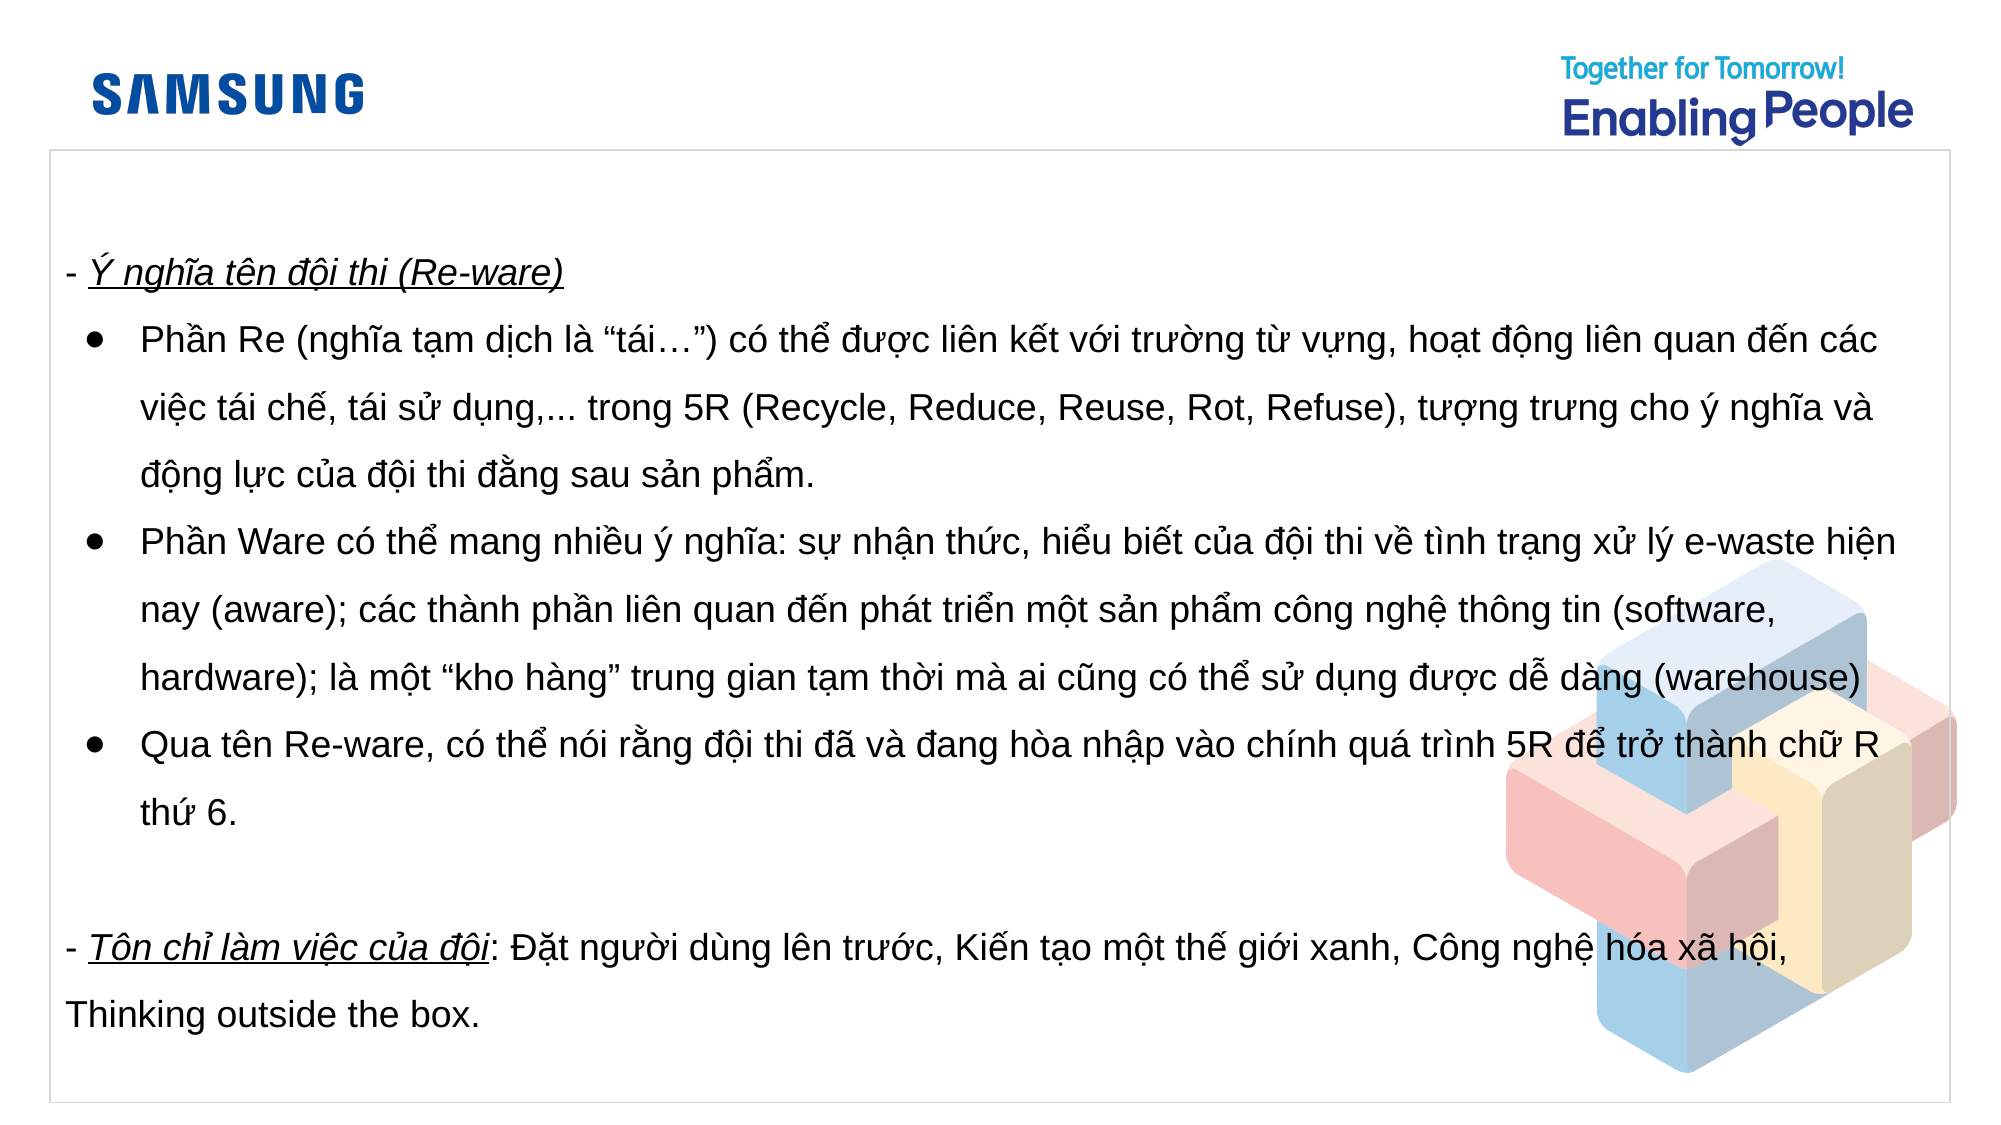

- Ý nghĩa tên đội thi (Re-ware)
Phần Re (nghĩa tạm dịch là “tái…”) có thể được liên kết với trường từ vựng, hoạt động liên quan đến các việc tái chế, tái sử dụng,... trong 5R (Recycle, Reduce, Reuse, Rot, Refuse), tượng trưng cho ý nghĩa và động lực của đội thi đằng sau sản phẩm.
Phần Ware có thể mang nhiều ý nghĩa: sự nhận thức, hiểu biết của đội thi về tình trạng xử lý e-waste hiện nay (aware); các thành phần liên quan đến phát triển một sản phẩm công nghệ thông tin (software, hardware); là một “kho hàng” trung gian tạm thời mà ai cũng có thể sử dụng được dễ dàng (warehouse)
Qua tên Re-ware, có thể nói rằng đội thi đã và đang hòa nhập vào chính quá trình 5R để trở thành chữ R thứ 6.
- Tôn chỉ làm việc của đội: Đặt người dùng lên trước, Kiến tạo một thế giới xanh, Công nghệ hóa xã hội, Thinking outside the box.